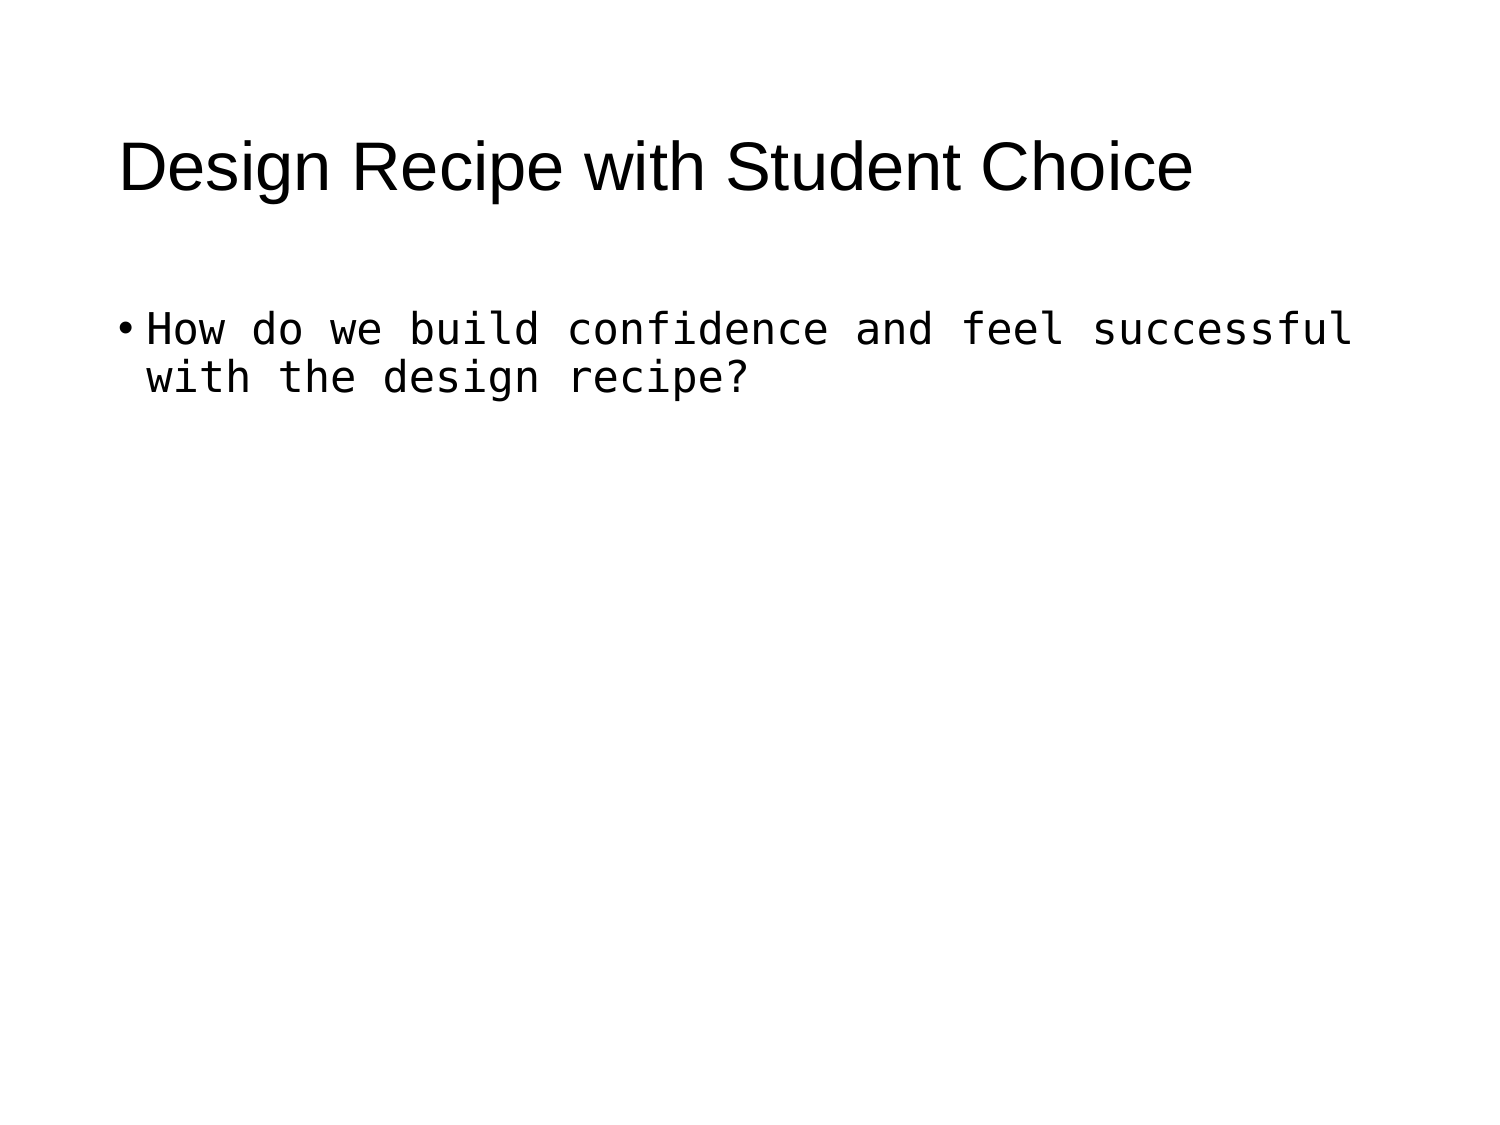

# Design Recipe with Student Choice
How do we build confidence and feel successful with the design recipe?